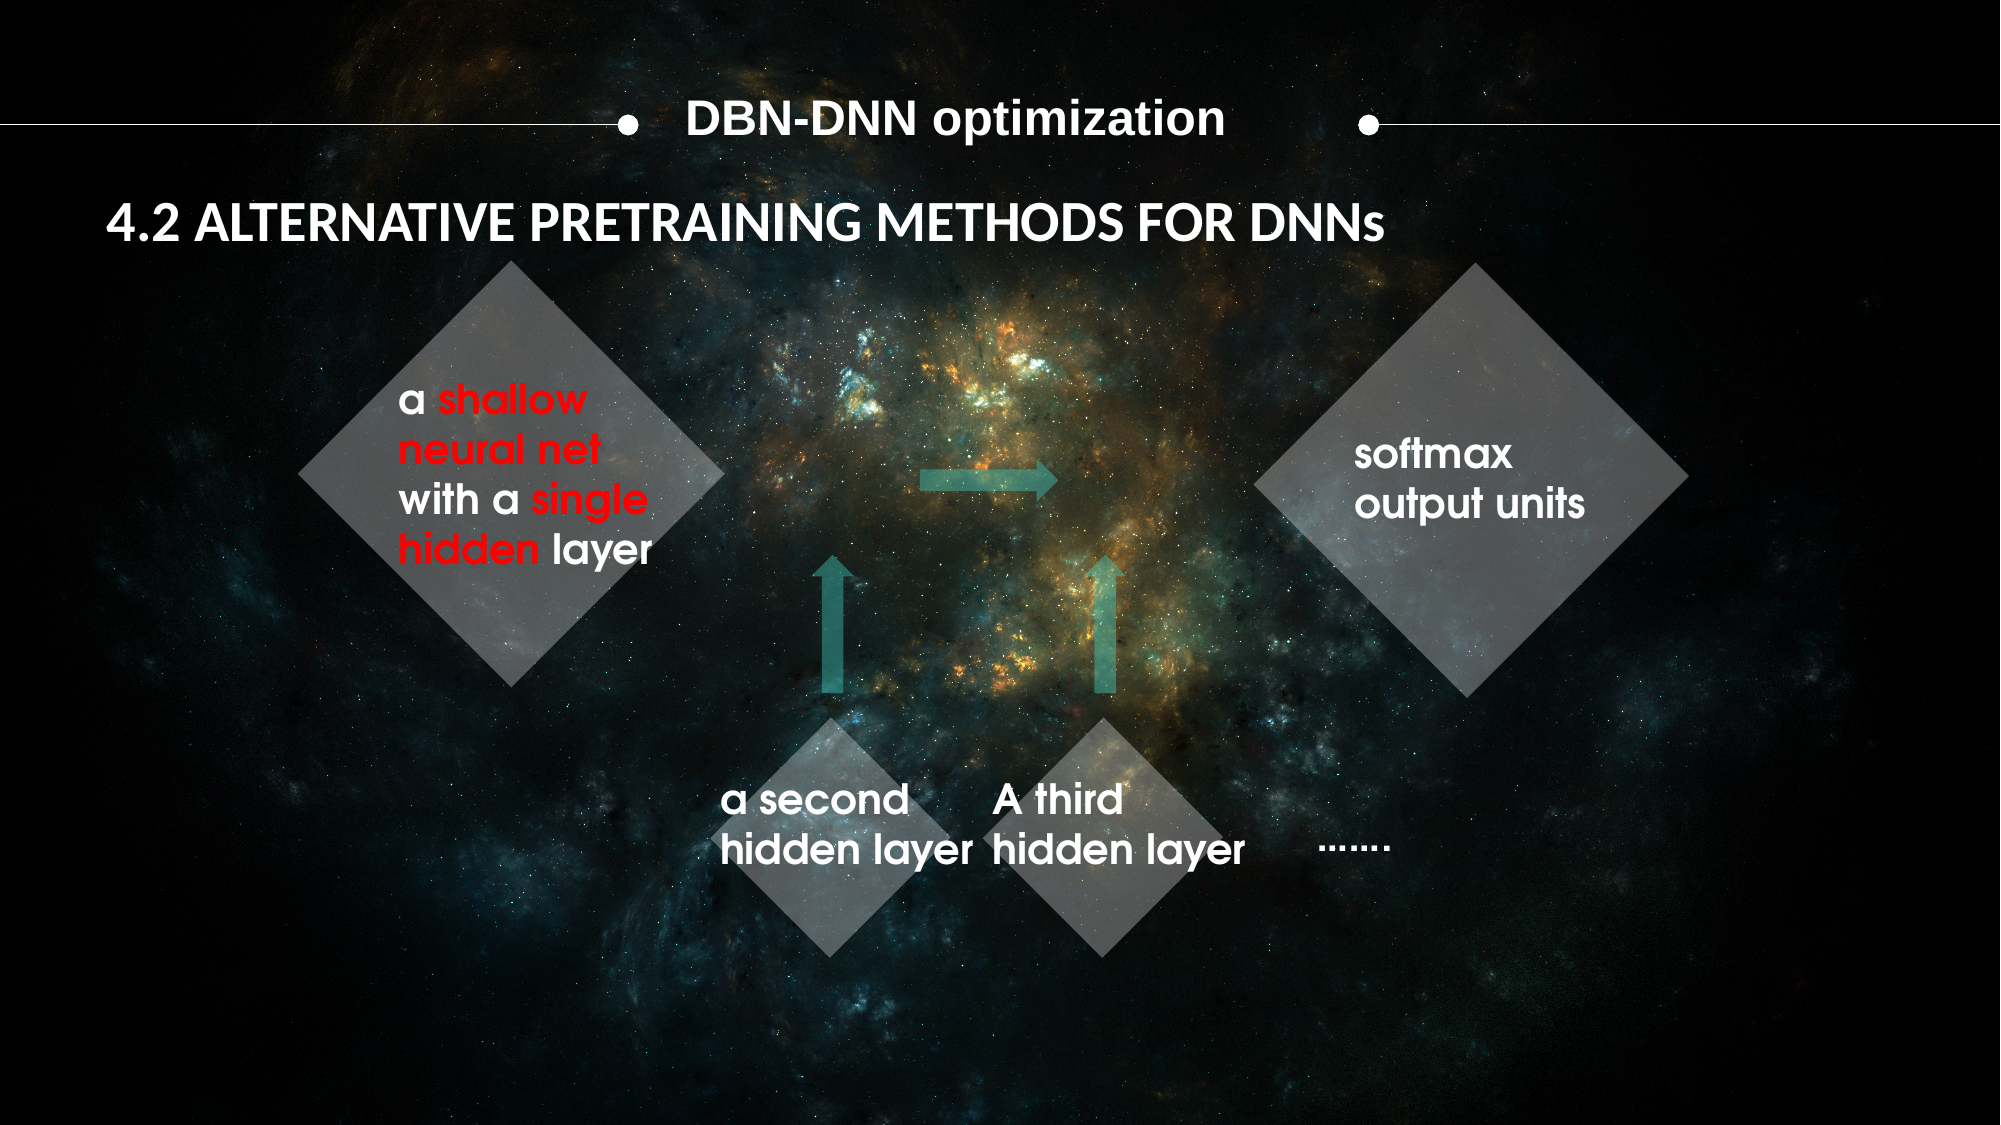

DBN-DNN optimization
4.2 ALTERNATIVE PRETRAINING METHODS FOR DNNs

a shallow neural net with a single hidden layer
softmax output units

a second hidden layer
A third hidden layer
…….